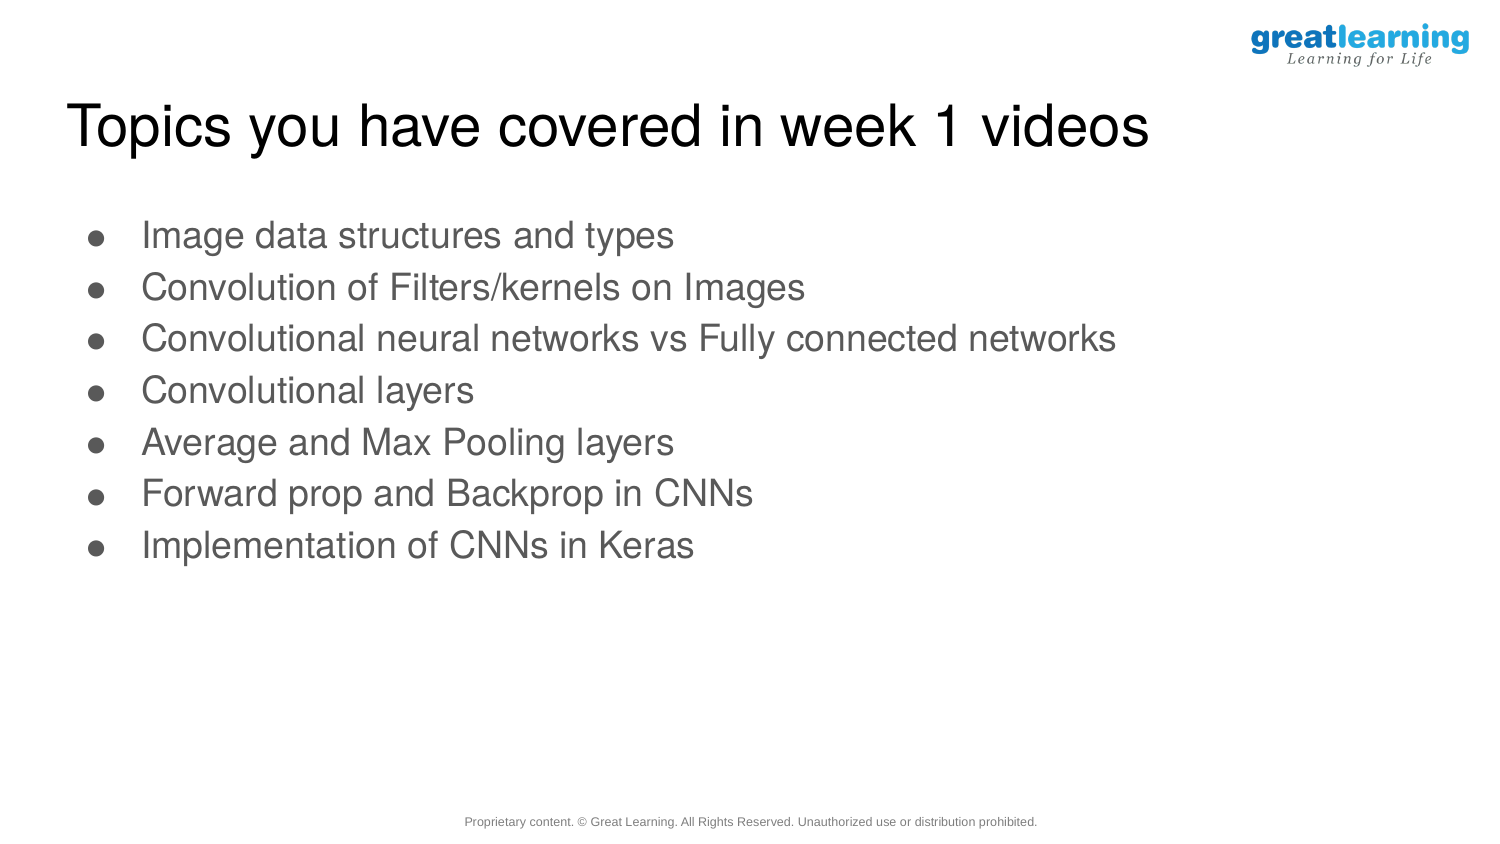

# Topics you have covered in week 1 videos
Image data structures and types
Convolution of Filters/kernels on Images
Convolutional neural networks vs Fully connected networks
Convolutional layers
Average and Max Pooling layers
Forward prop and Backprop in CNNs
Implementation of CNNs in Keras